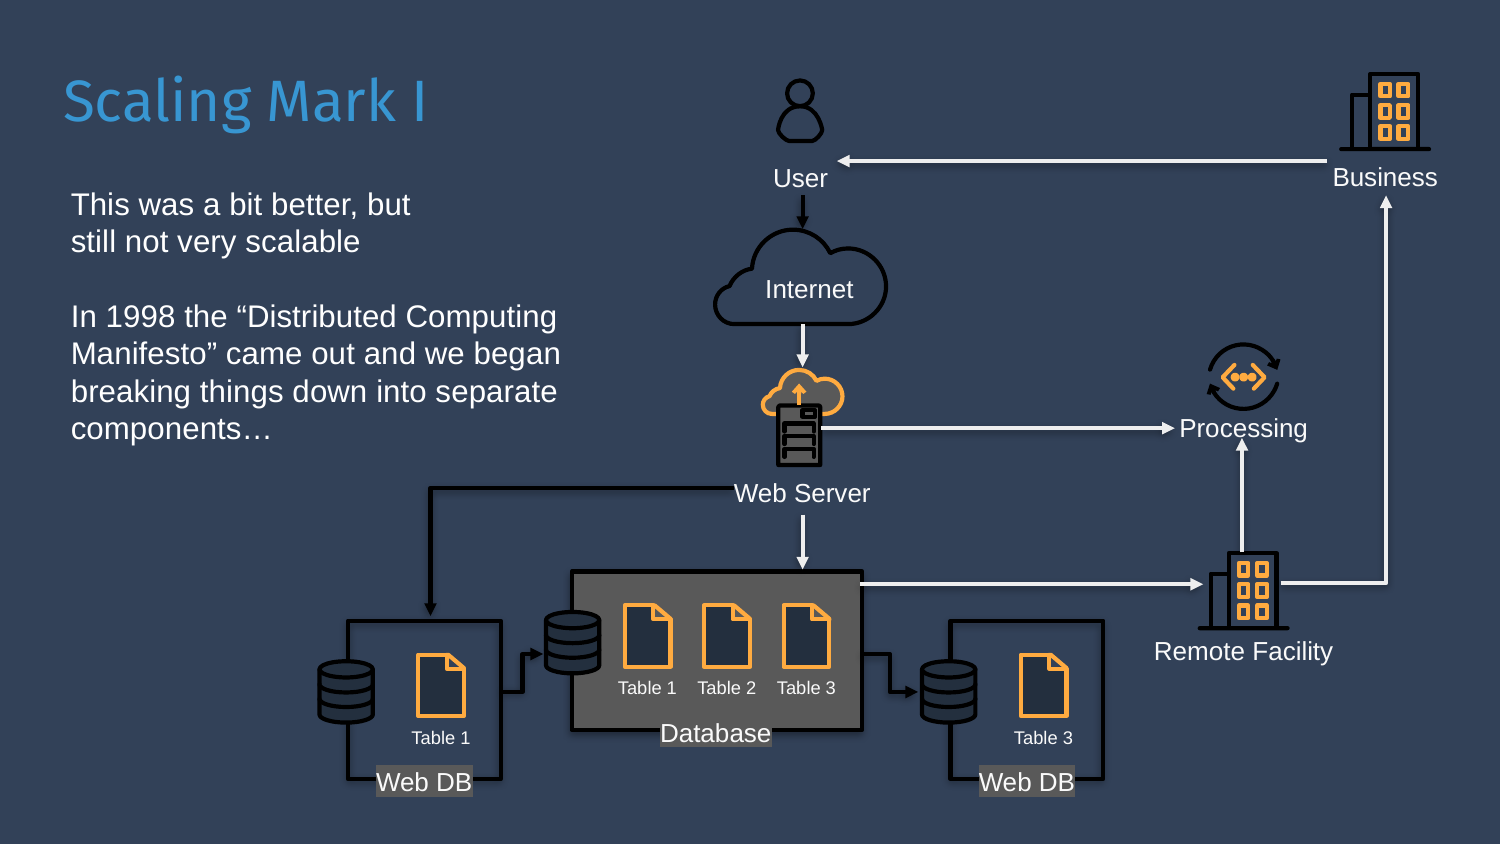

Scaling Mark I

Business
User
This was a bit better, but
still not very scalable

In 1998 the “Distributed Computing Manifesto” came out and we began breaking things down into separate components…

Internet

Processing
Web Server

Remote Facility

Table 1
Table 2
Table 3
Database
Table 1
Table 3
Web DB
Web DB